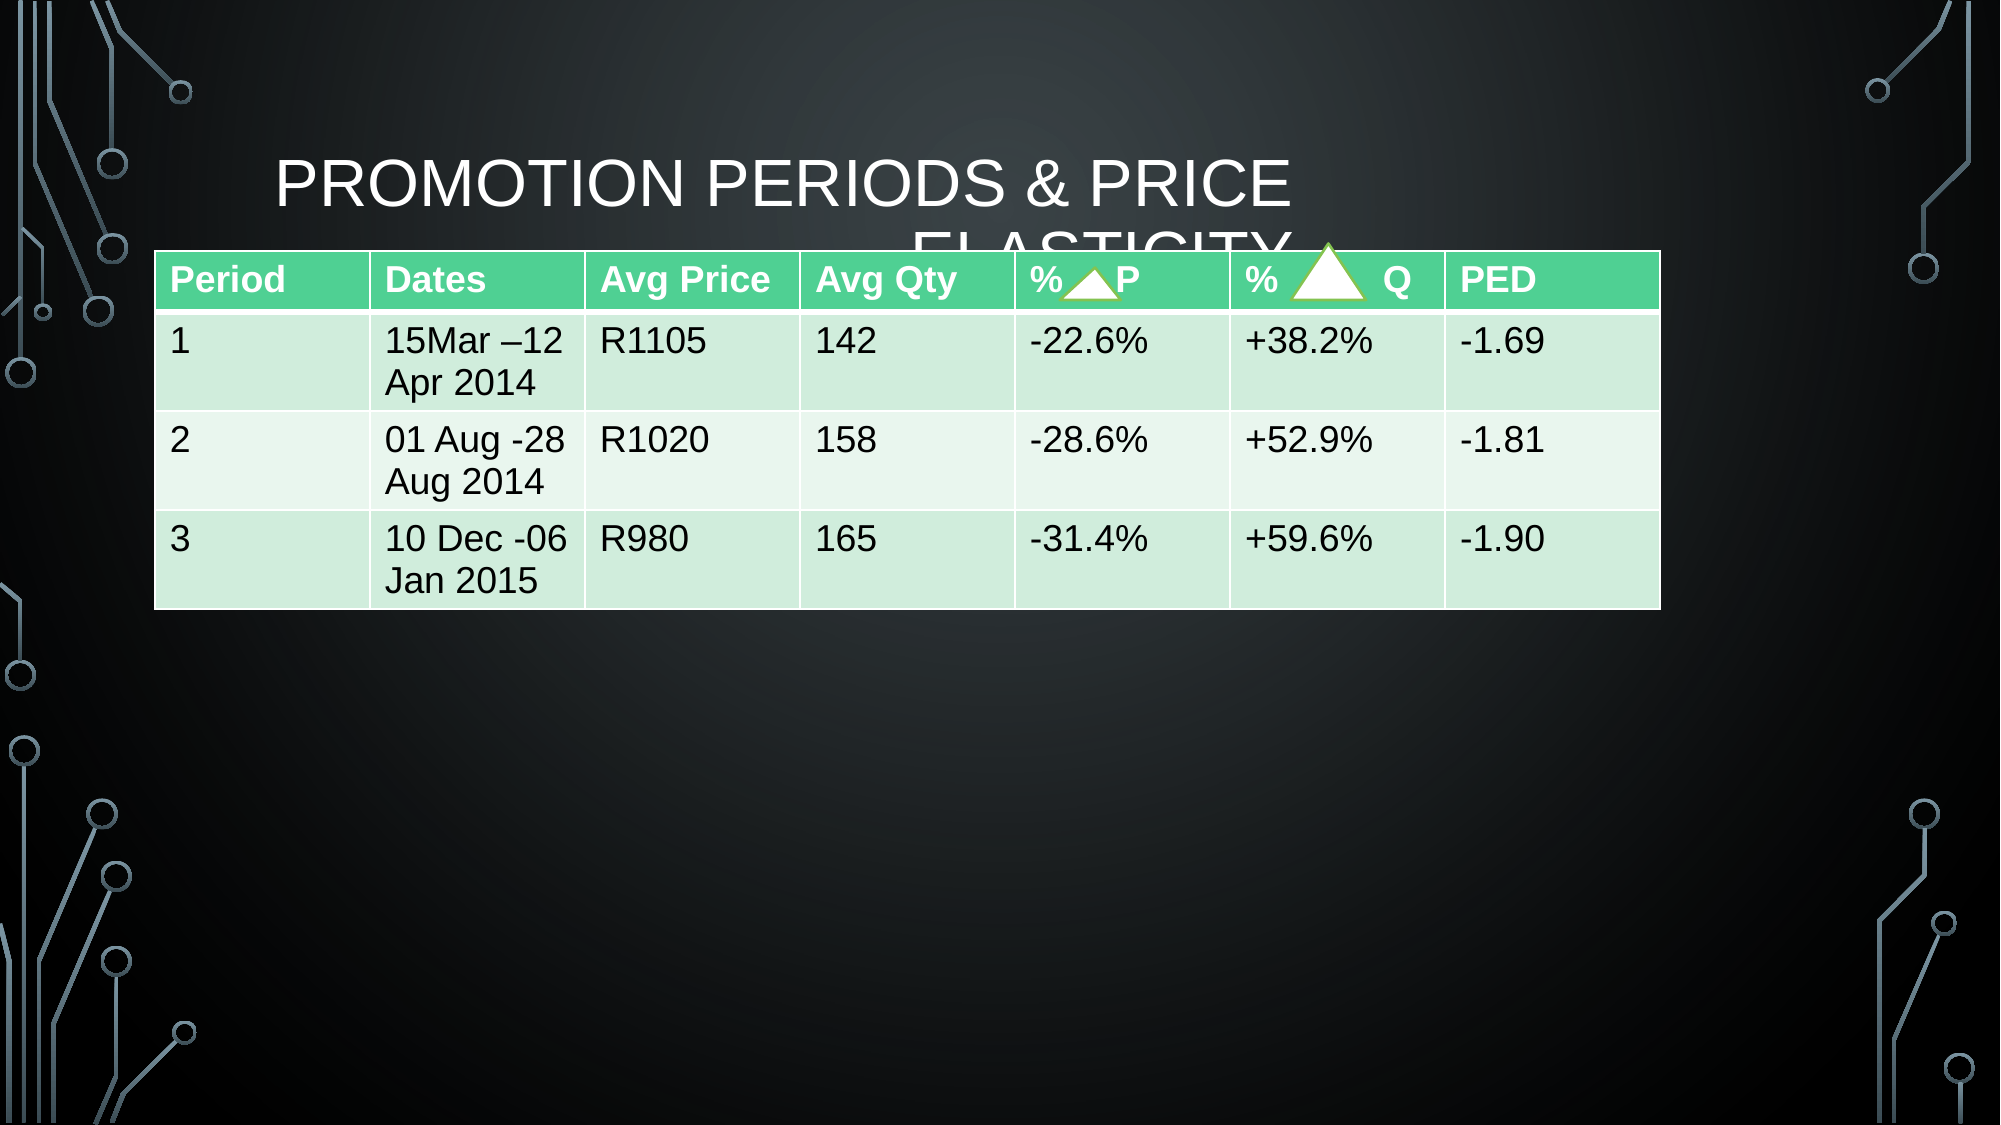

# Promotion periods & price elasticity

| Period | Dates | Avg Price | Avg Qty | % P | % Q | PED |
| --- | --- | --- | --- | --- | --- | --- |
| 1 | 15Mar –12 Apr 2014 | R1105 | 142 | -22.6% | +38.2% | -1.69 |
| 2 | 01 Aug -28 Aug 2014 | R1020 | 158 | -28.6% | +52.9% | -1.81 |
| 3 | 10 Dec -06 Jan 2015 | R980 | 165 | -31.4% | +59.6% | -1.90 |